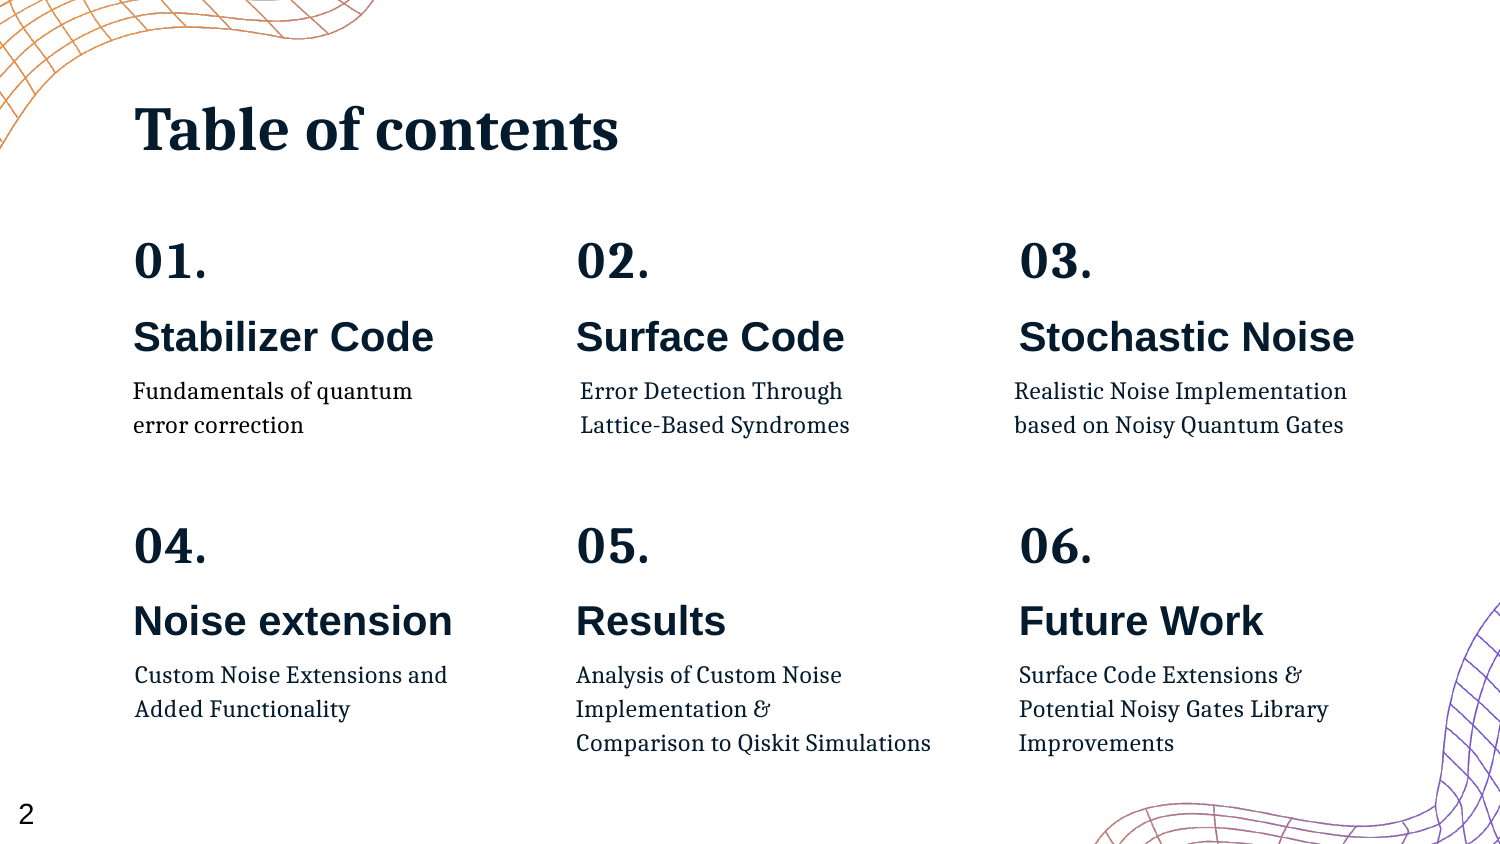

# Table of contents
01.
02.
03.
Stabilizer Code
Surface Code
Stochastic Noise
Fundamentals of quantum error correction

Error Detection Through Lattice-Based Syndromes

Realistic Noise Implementation based on Noisy Quantum Gates

04.
05.
06.
Noise extension
Results
Future Work
Custom Noise Extensions and Added Functionality

Analysis of Custom Noise Implementation &
Comparison to Qiskit Simulations

Surface Code Extensions &
Potential Noisy Gates Library Improvements

2